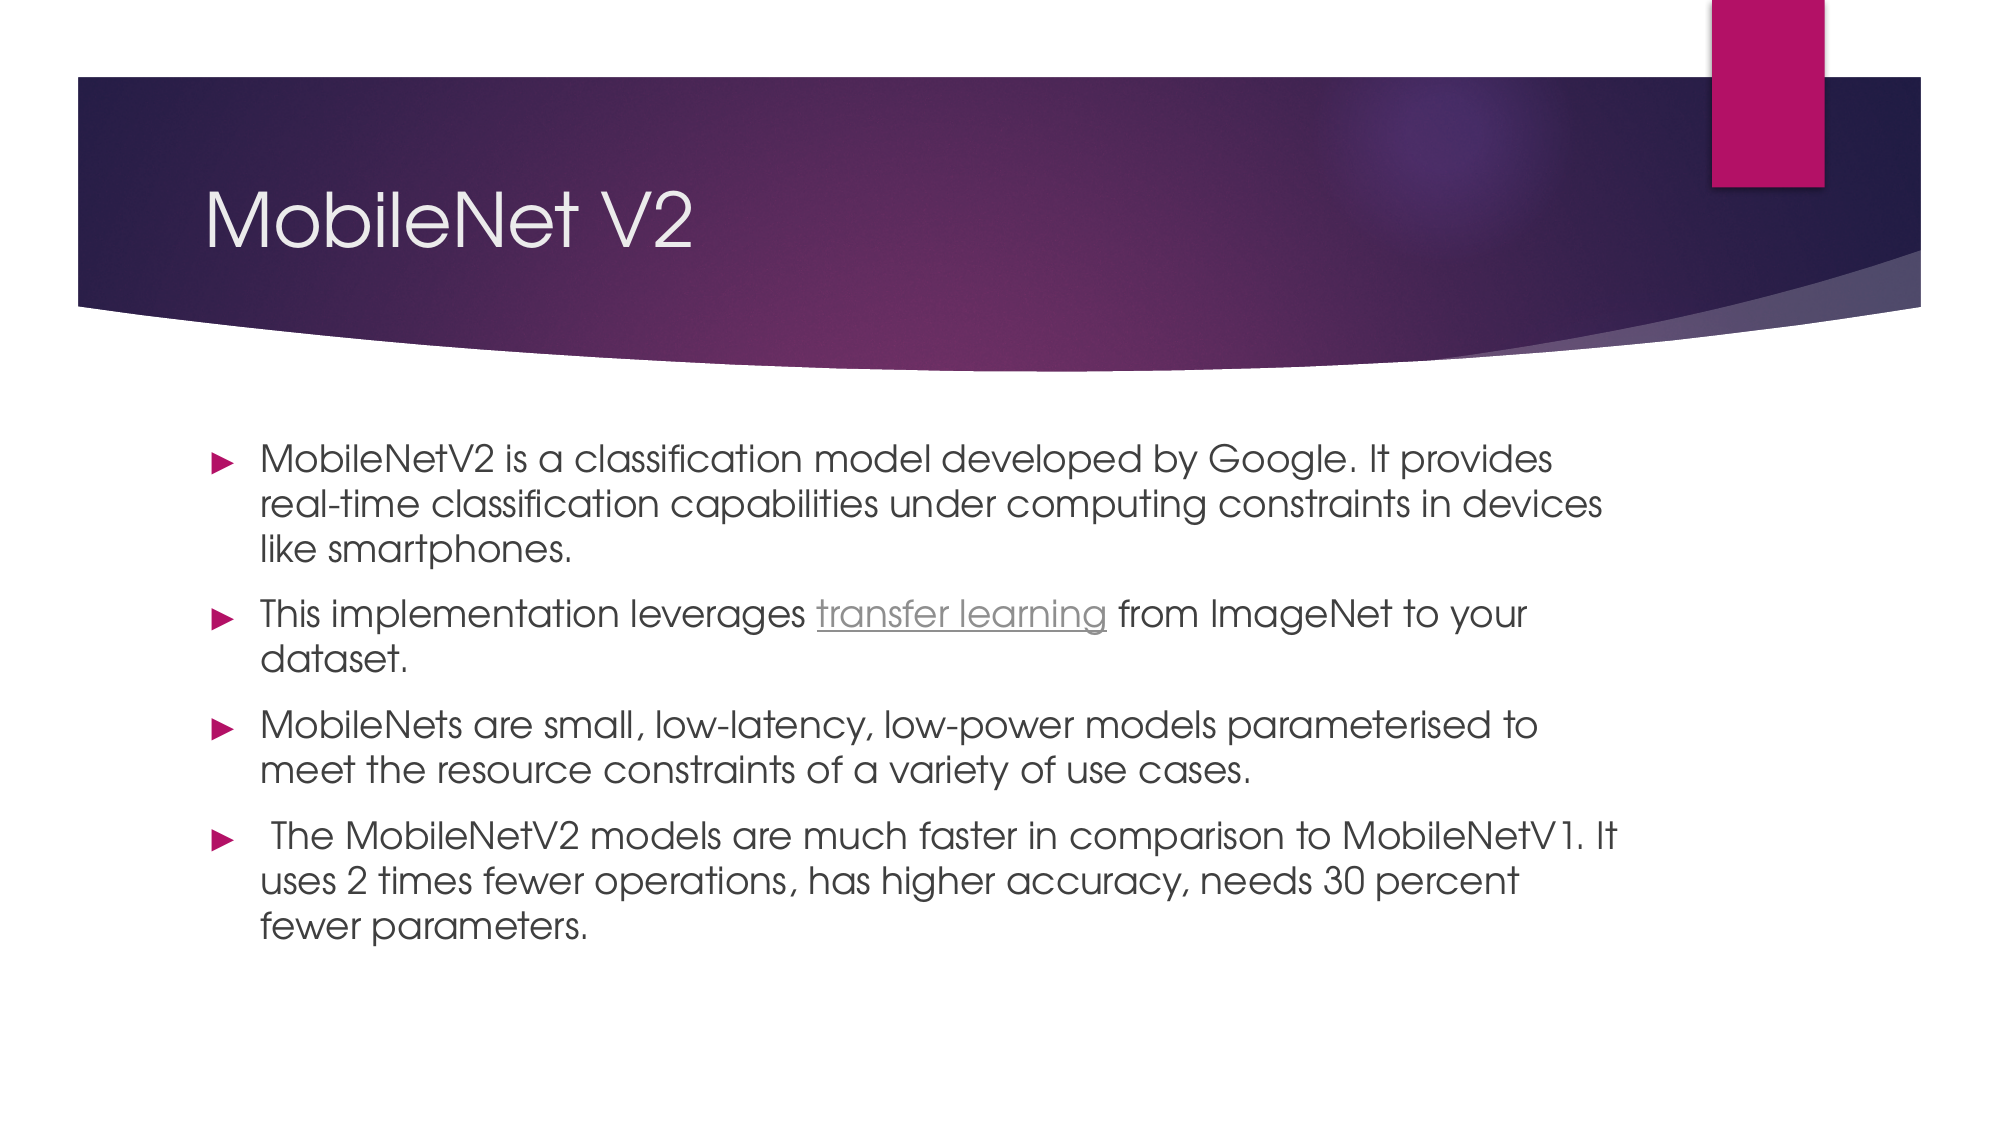

# MobileNet V2
MobileNetV2 is a classification model developed by Google. It provides real-time classification capabilities under computing constraints in devices like smartphones.
This implementation leverages transfer learning from ImageNet to your dataset.
MobileNets are small, low-latency, low-power models parameterised to meet the resource constraints of a variety of use cases.
 The MobileNetV2 models are much faster in comparison to MobileNetV1. It uses 2 times fewer operations, has higher accuracy, needs 30 percent fewer parameters.